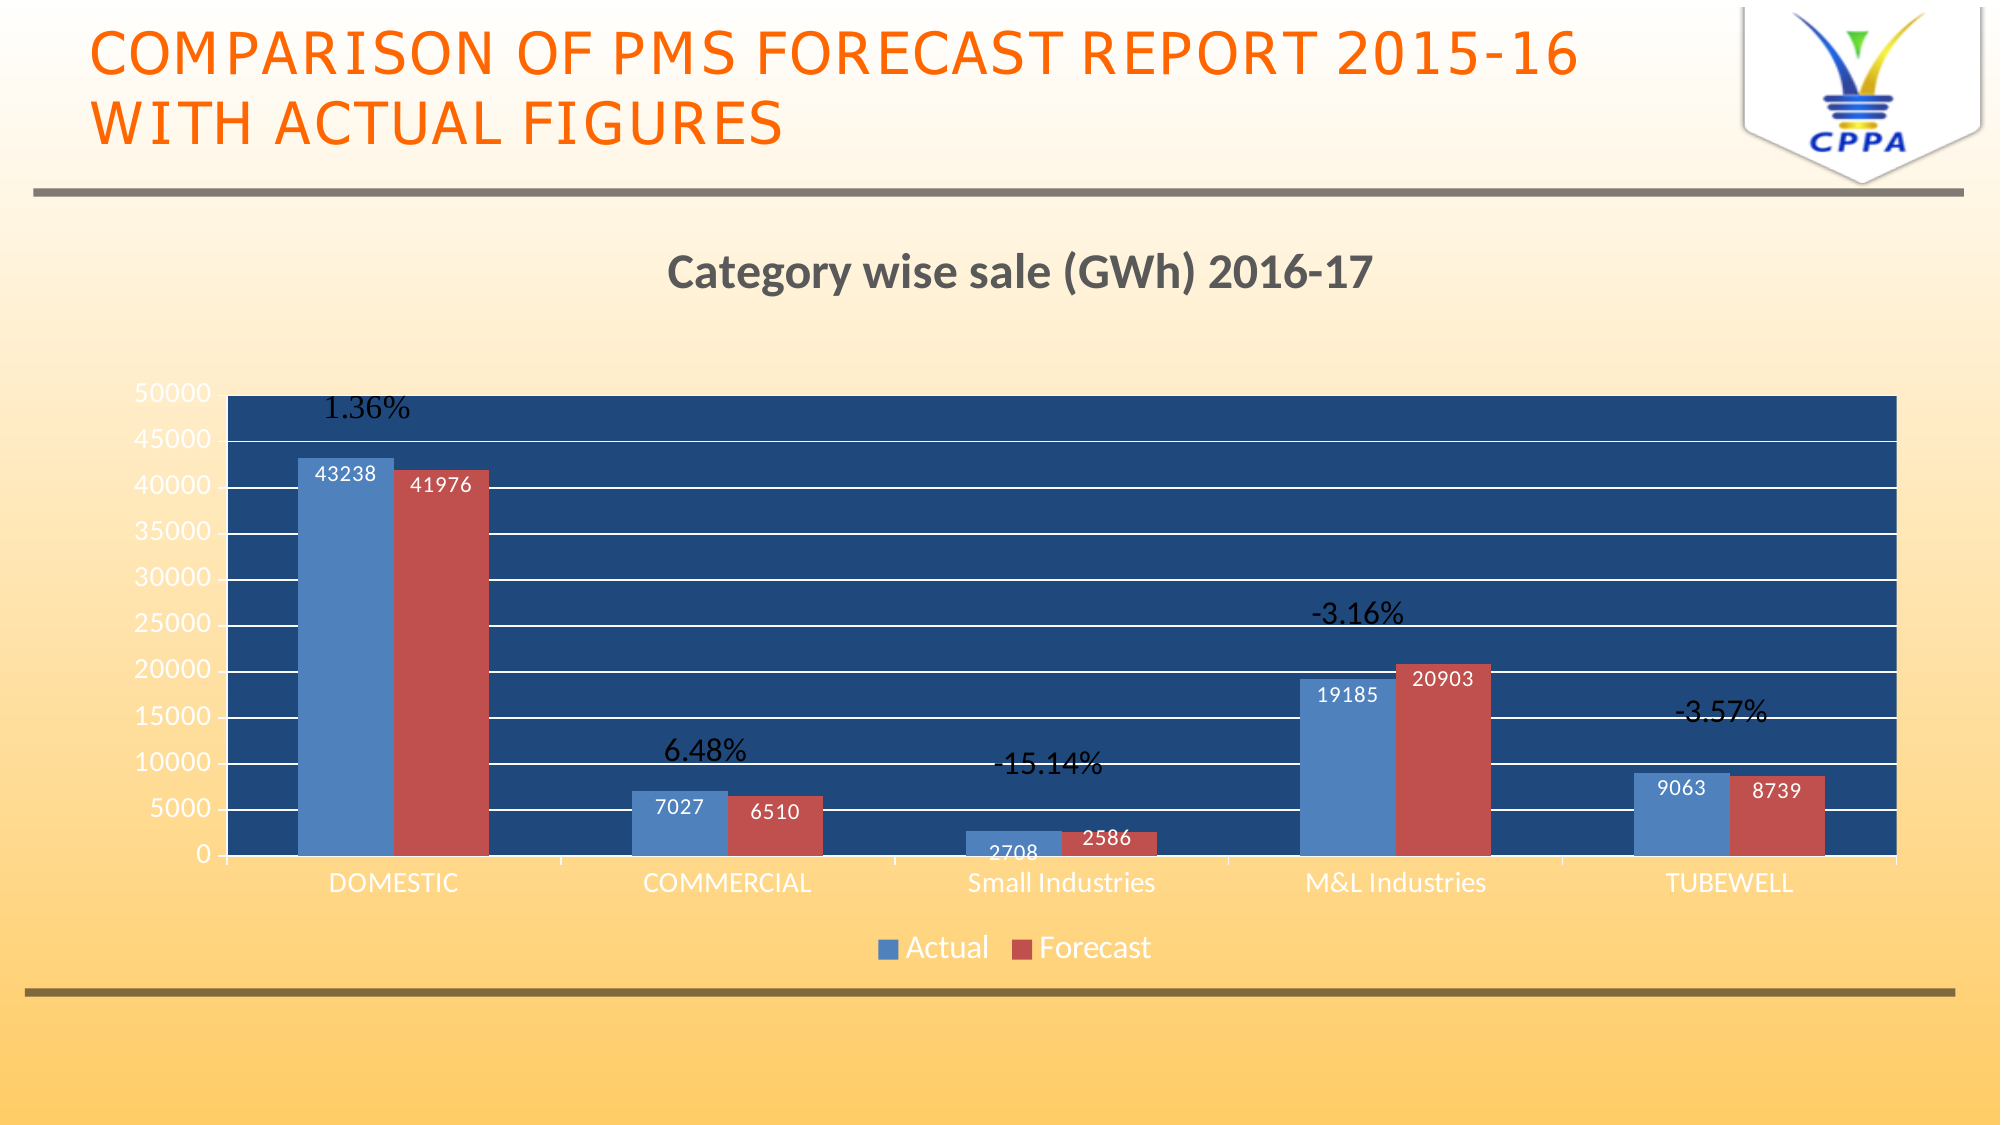

# COMPARISON OF PMS FORECAST REPORT 2015-16 WITH ACTUAL FIGURES

### Chart:  Category wise sale (GWh) 2016-17

| Category | Actual | Forecast |
|---|---|---|
| DOMESTIC | 43238.4 | 41976.0 |
| COMMERCIAL | 7027.2 | 6510.0 |
| Small Industries | 2708.0 | 2586.0 |
| M&L Industries | 19185.0 | 20903.0 |
| TUBEWELL | 9063.0 | 8739.0 |